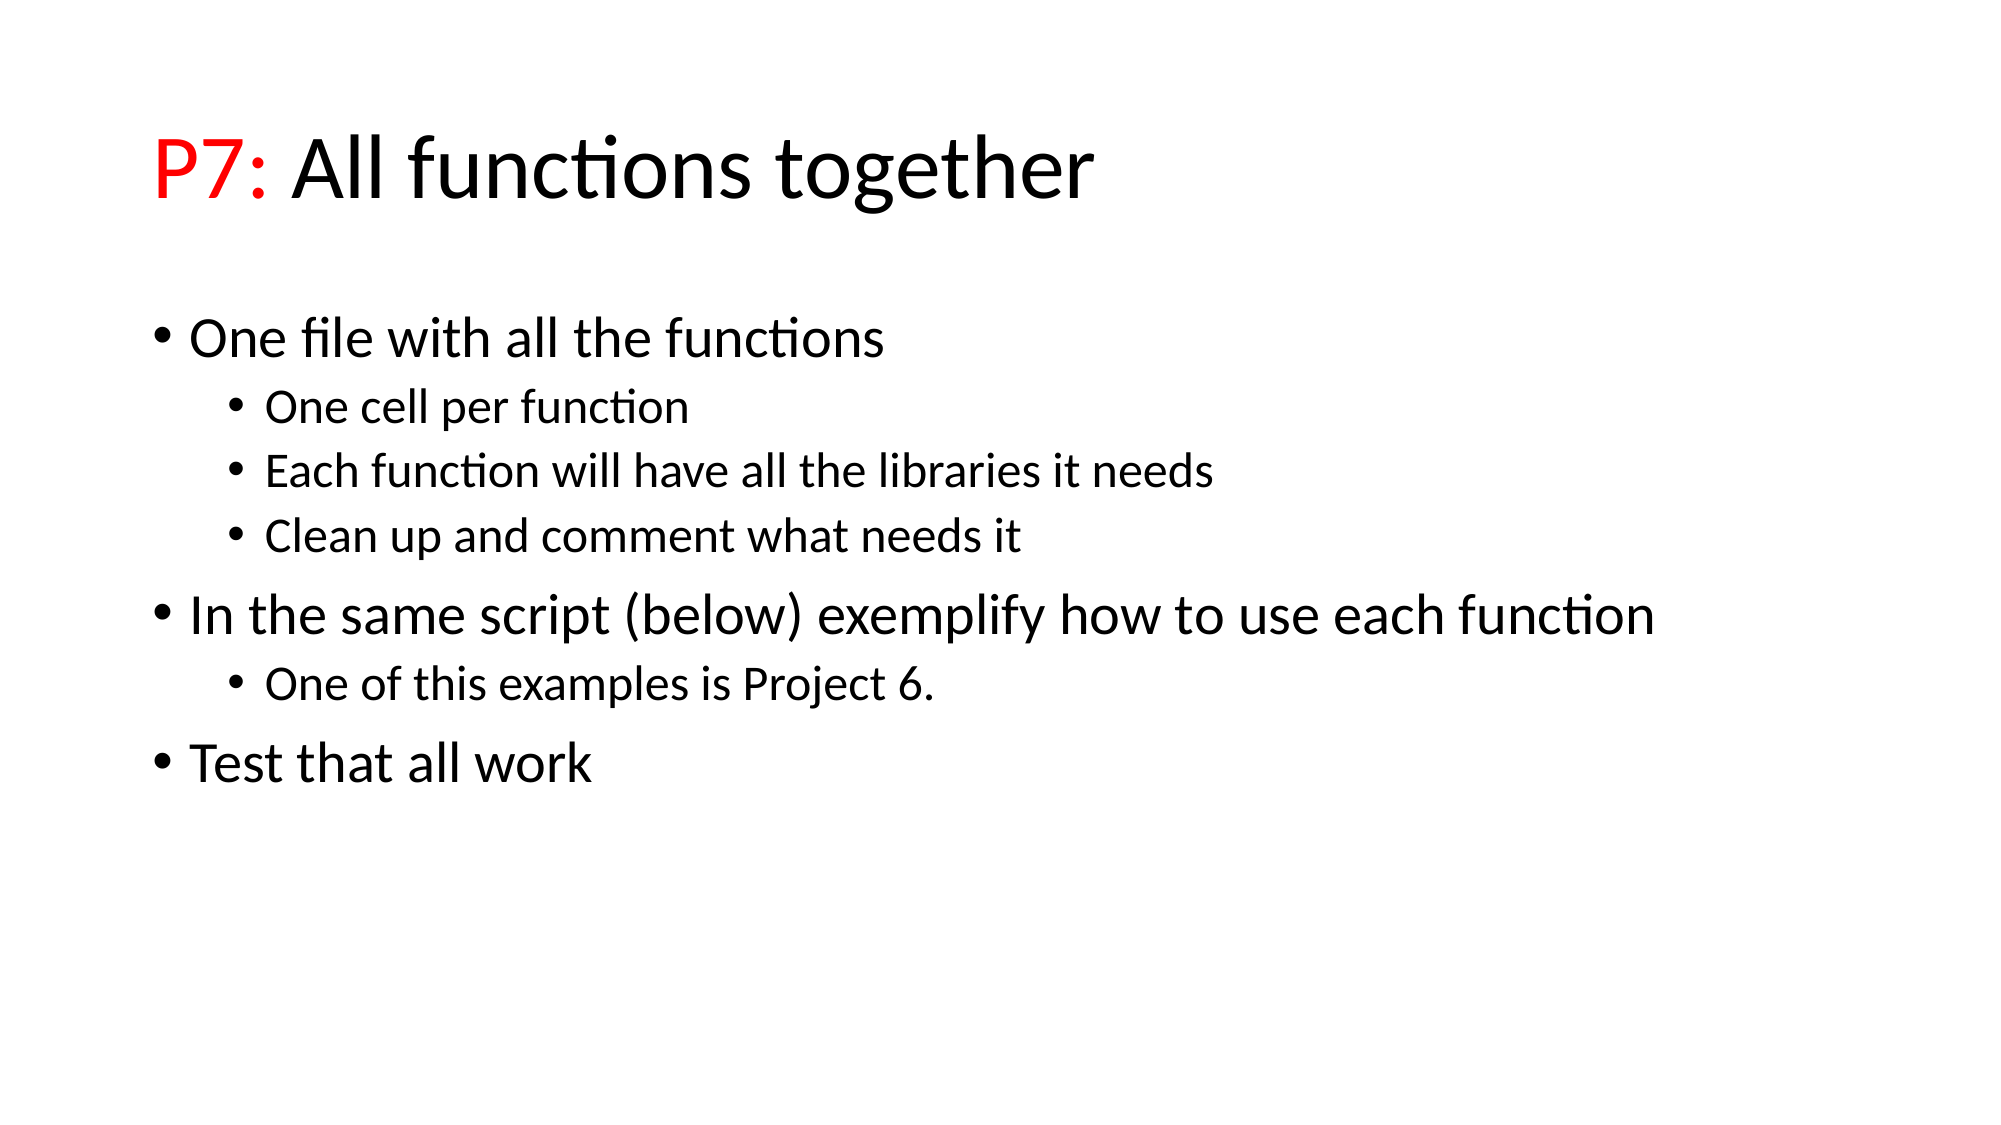

# P7: All functions together
One file with all the functions
One cell per function
Each function will have all the libraries it needs
Clean up and comment what needs it
In the same script (below) exemplify how to use each function
One of this examples is Project 6.
Test that all work